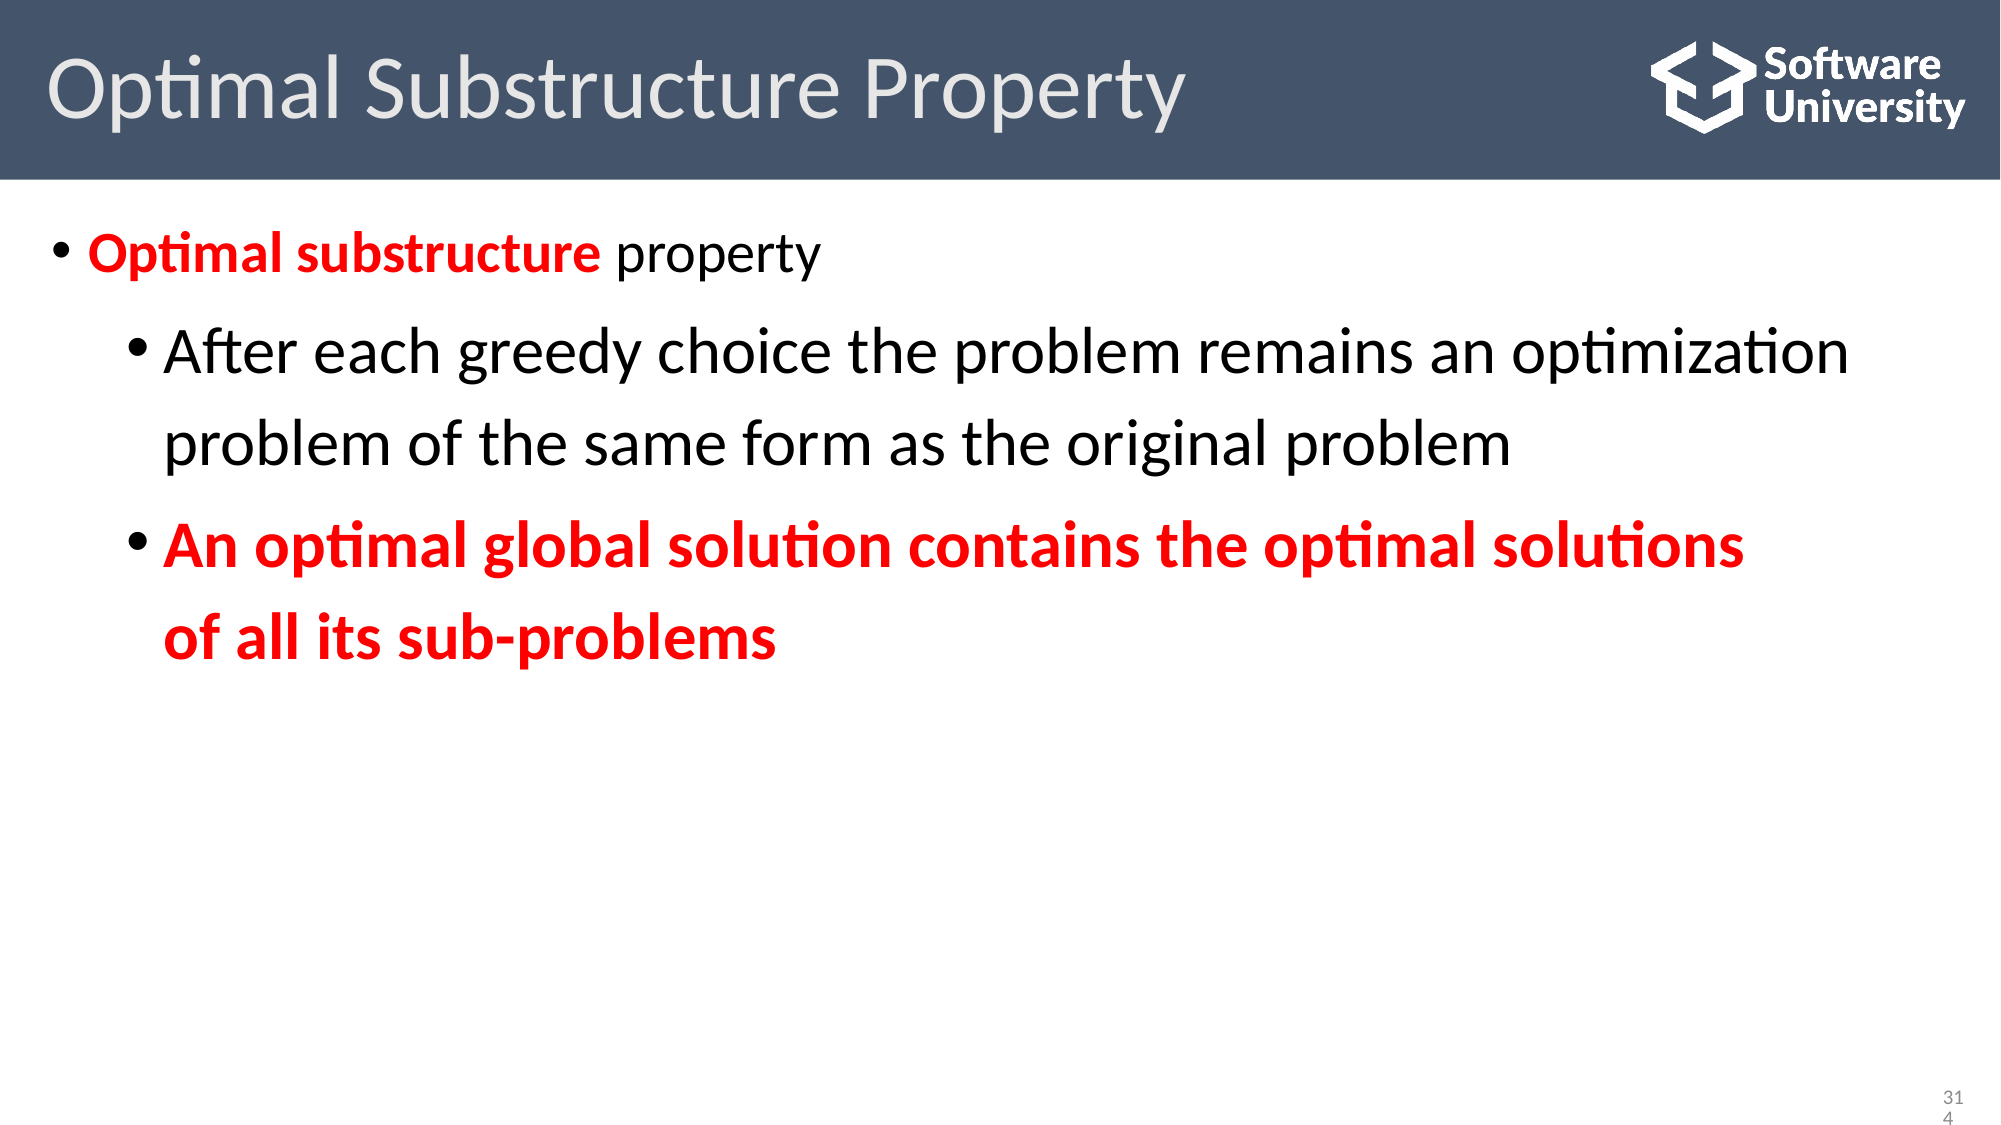

# Optimal Substructure Property
Optimal substructure property
After each greedy choice the problem remains an optimization
problem of the same form as the original problem
An optimal global solution contains the optimal solutions
of all its sub-problems
314